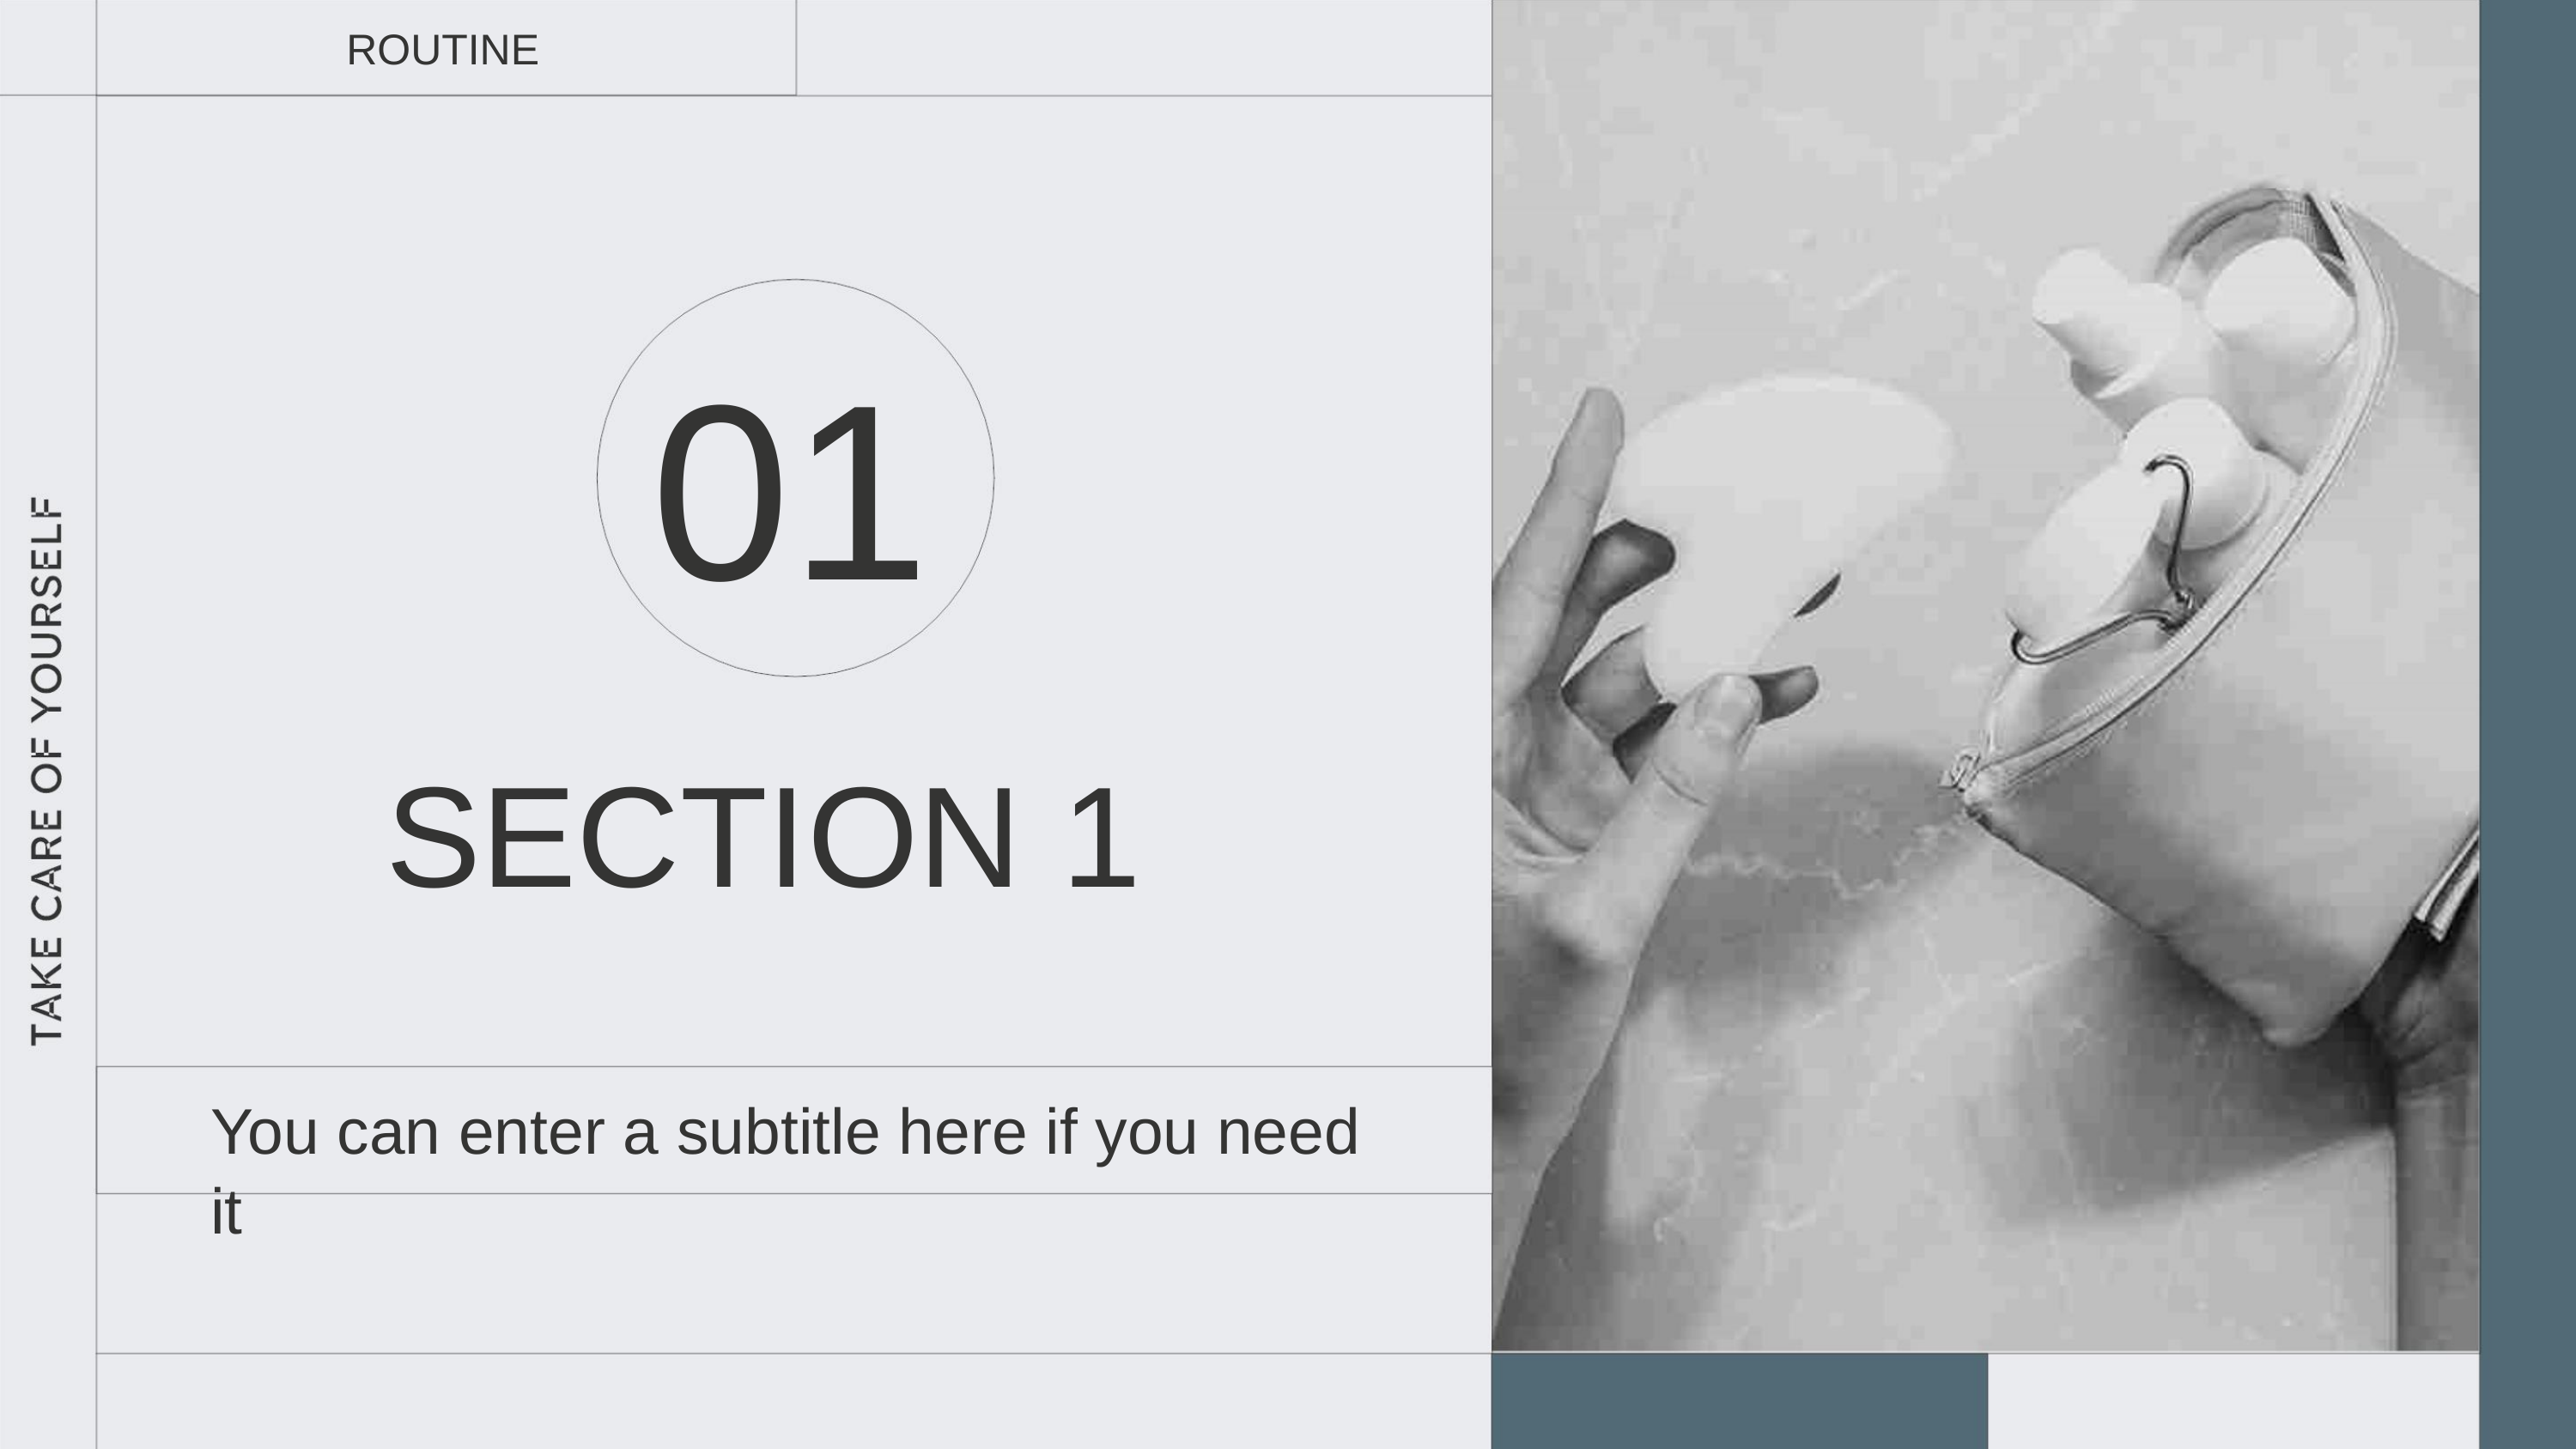

ROUTINE
01
SECTION 1
You can enter a subtitle here if you need it